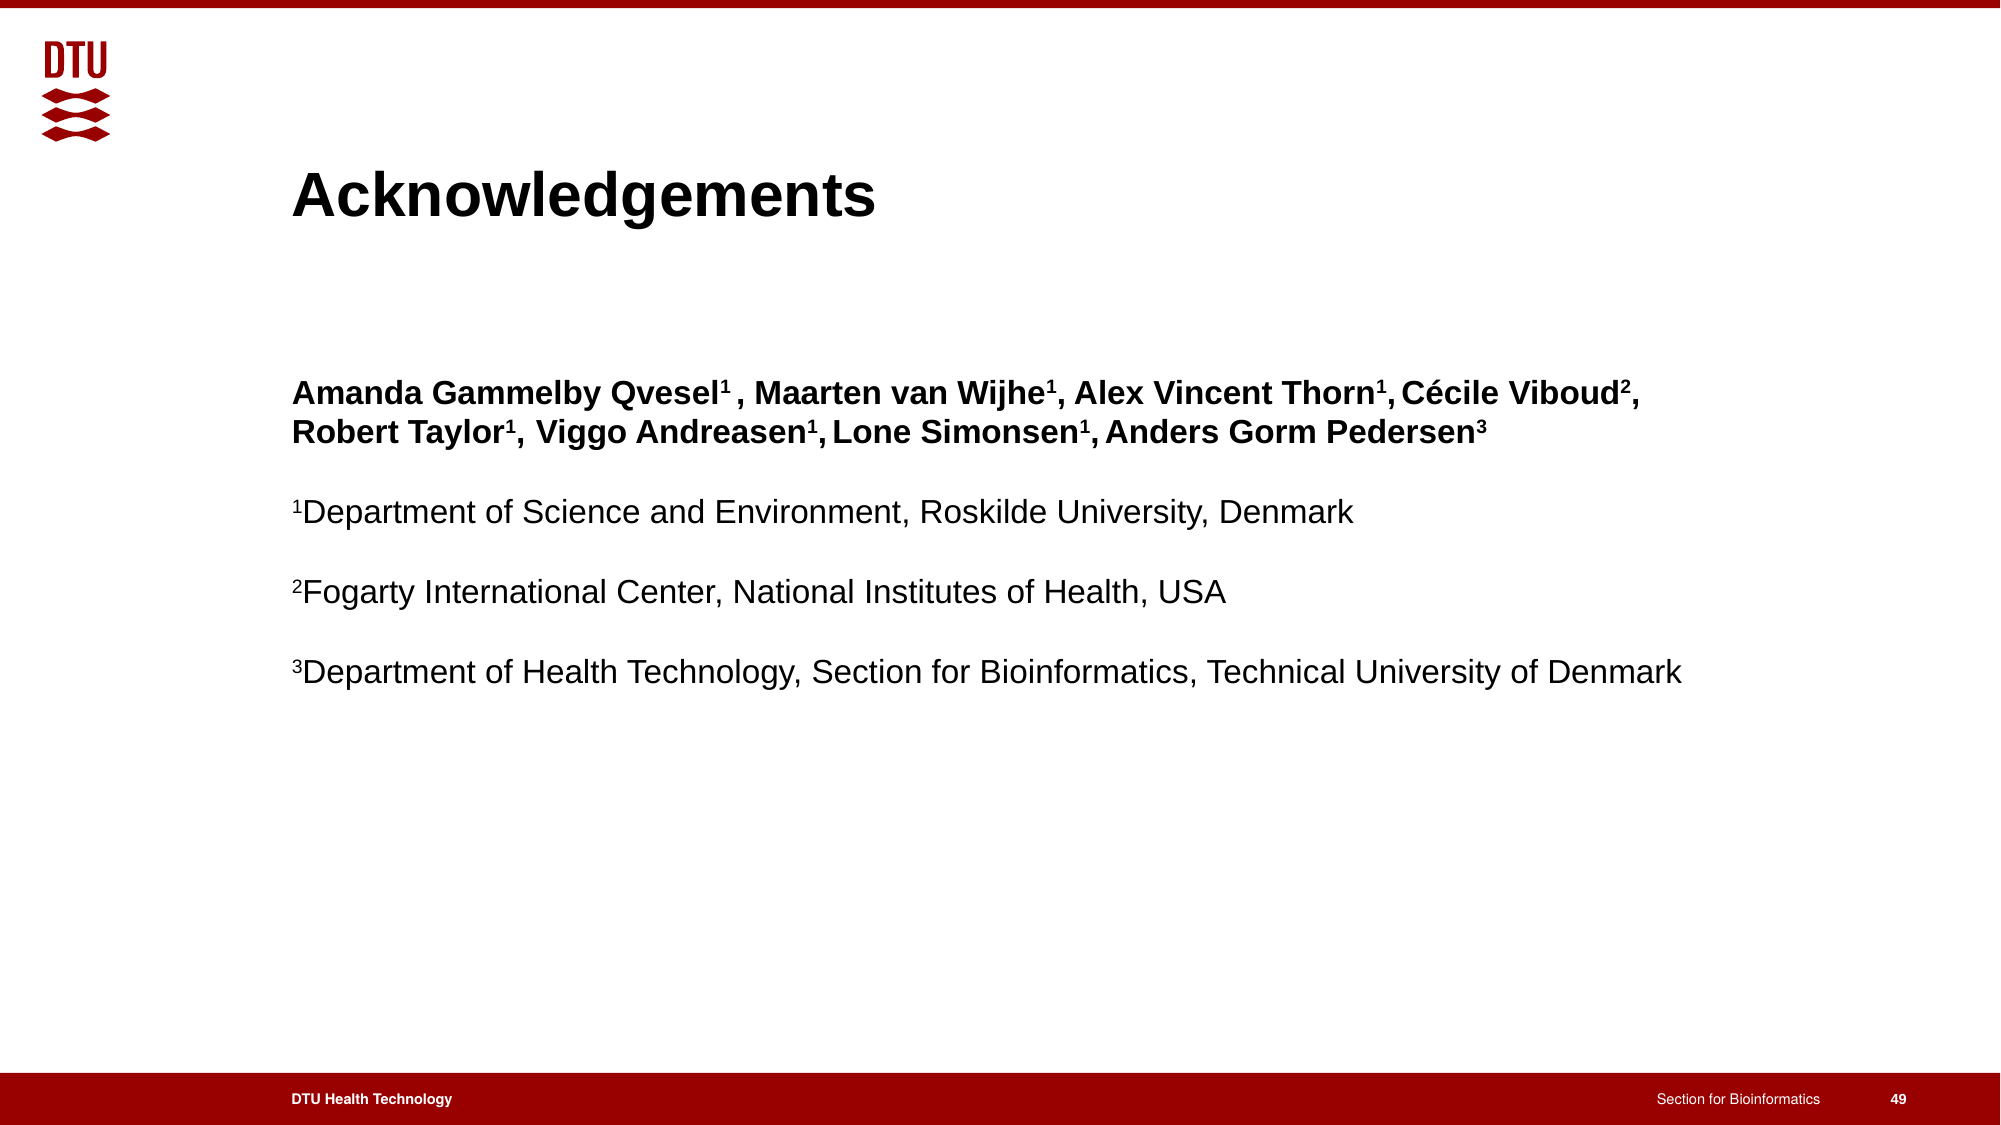

# Acknowledgements
Amanda Gammelby Qvesel1 , Maarten van Wijhe1, Alex Vincent Thorn1, Cécile Viboud2,
Robert Taylor1,  Viggo Andreasen1, Lone Simonsen1, Anders Gorm Pedersen3

1Department of Science and Environment, Roskilde University, Denmark

2Fogarty International Center, National Institutes of Health, USA

3Department of Health Technology, Section for Bioinformatics, Technical University of Denmark
49